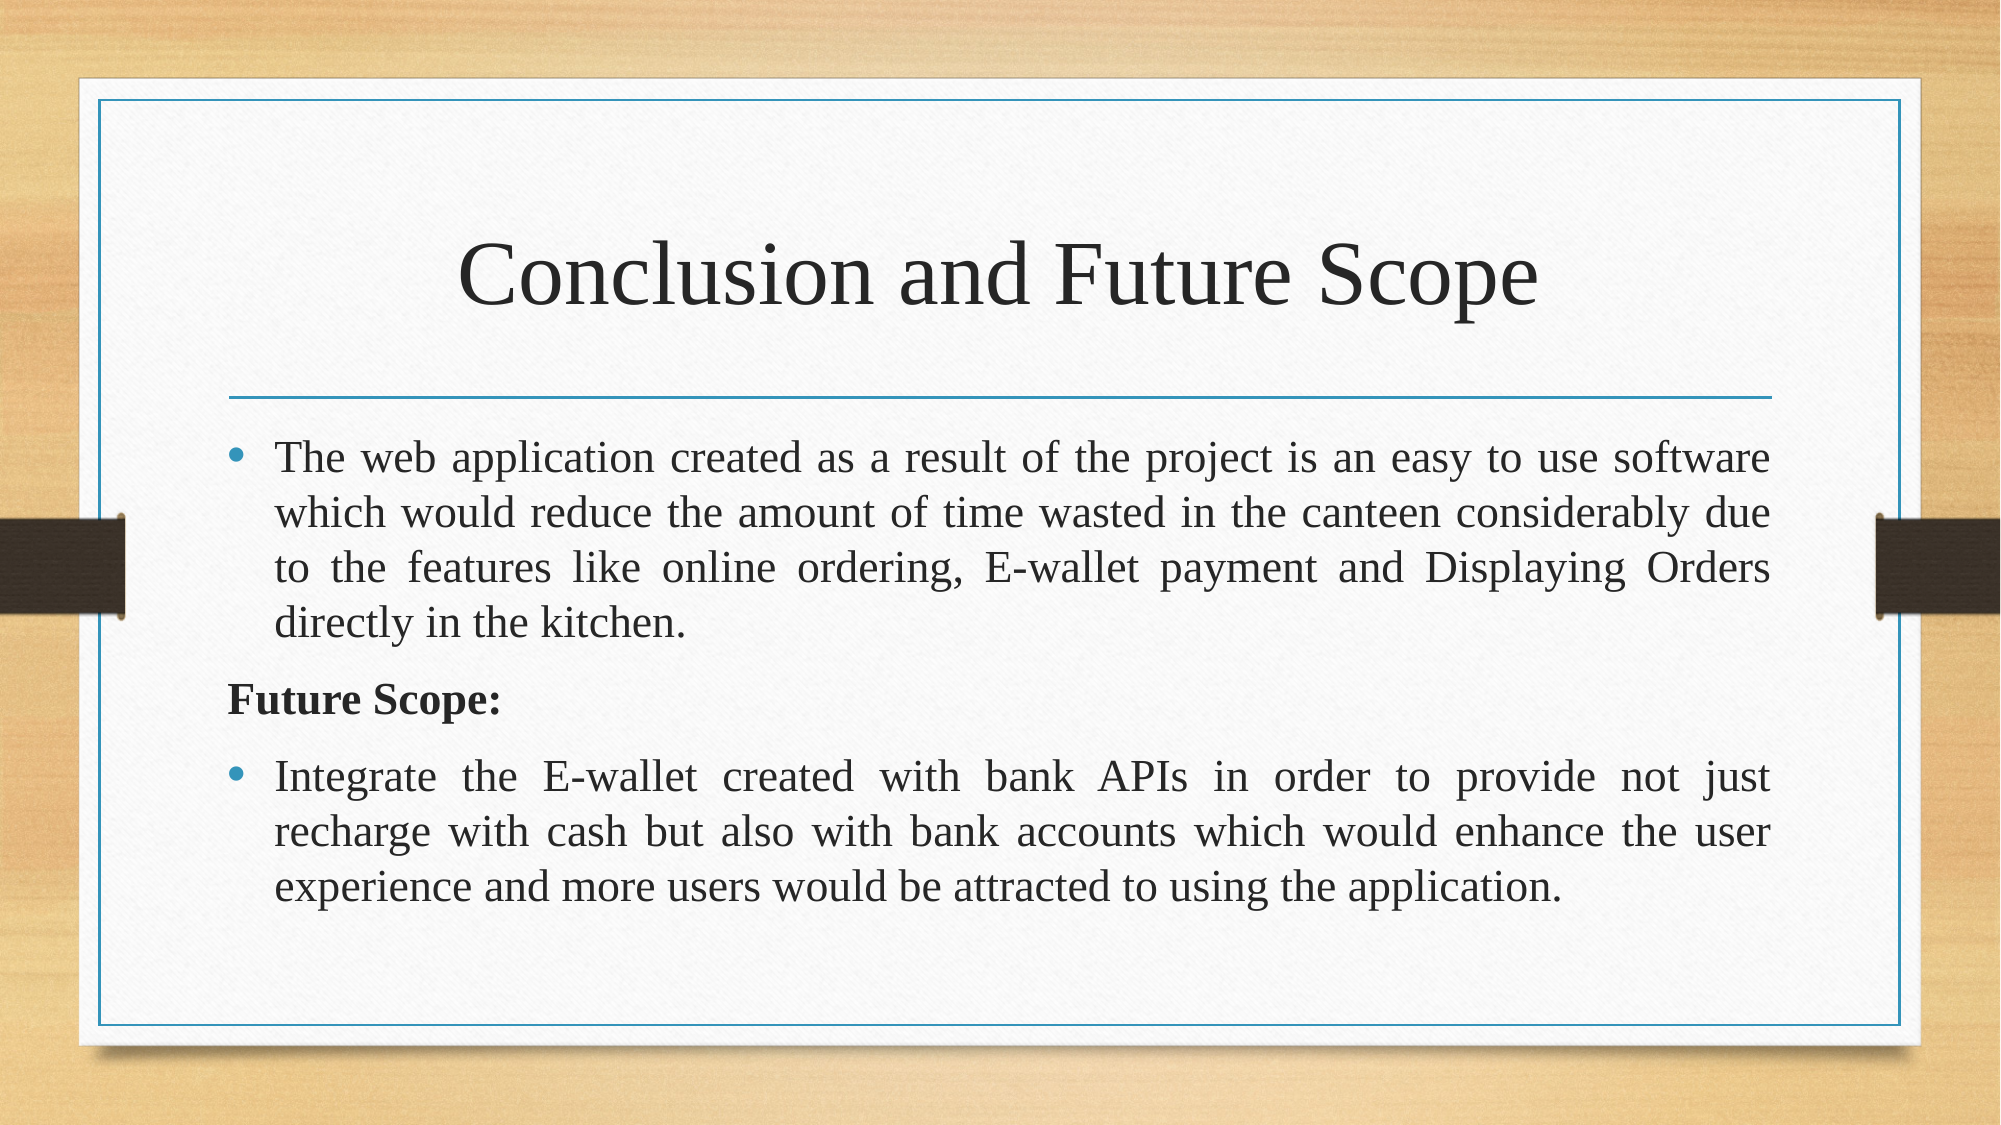

# Conclusion and Future Scope
The web application created as a result of the project is an easy to use software which would reduce the amount of time wasted in the canteen considerably due to the features like online ordering, E-wallet payment and Displaying Orders directly in the kitchen.
Future Scope:
Integrate the E-wallet created with bank APIs in order to provide not just recharge with cash but also with bank accounts which would enhance the user experience and more users would be attracted to using the application.